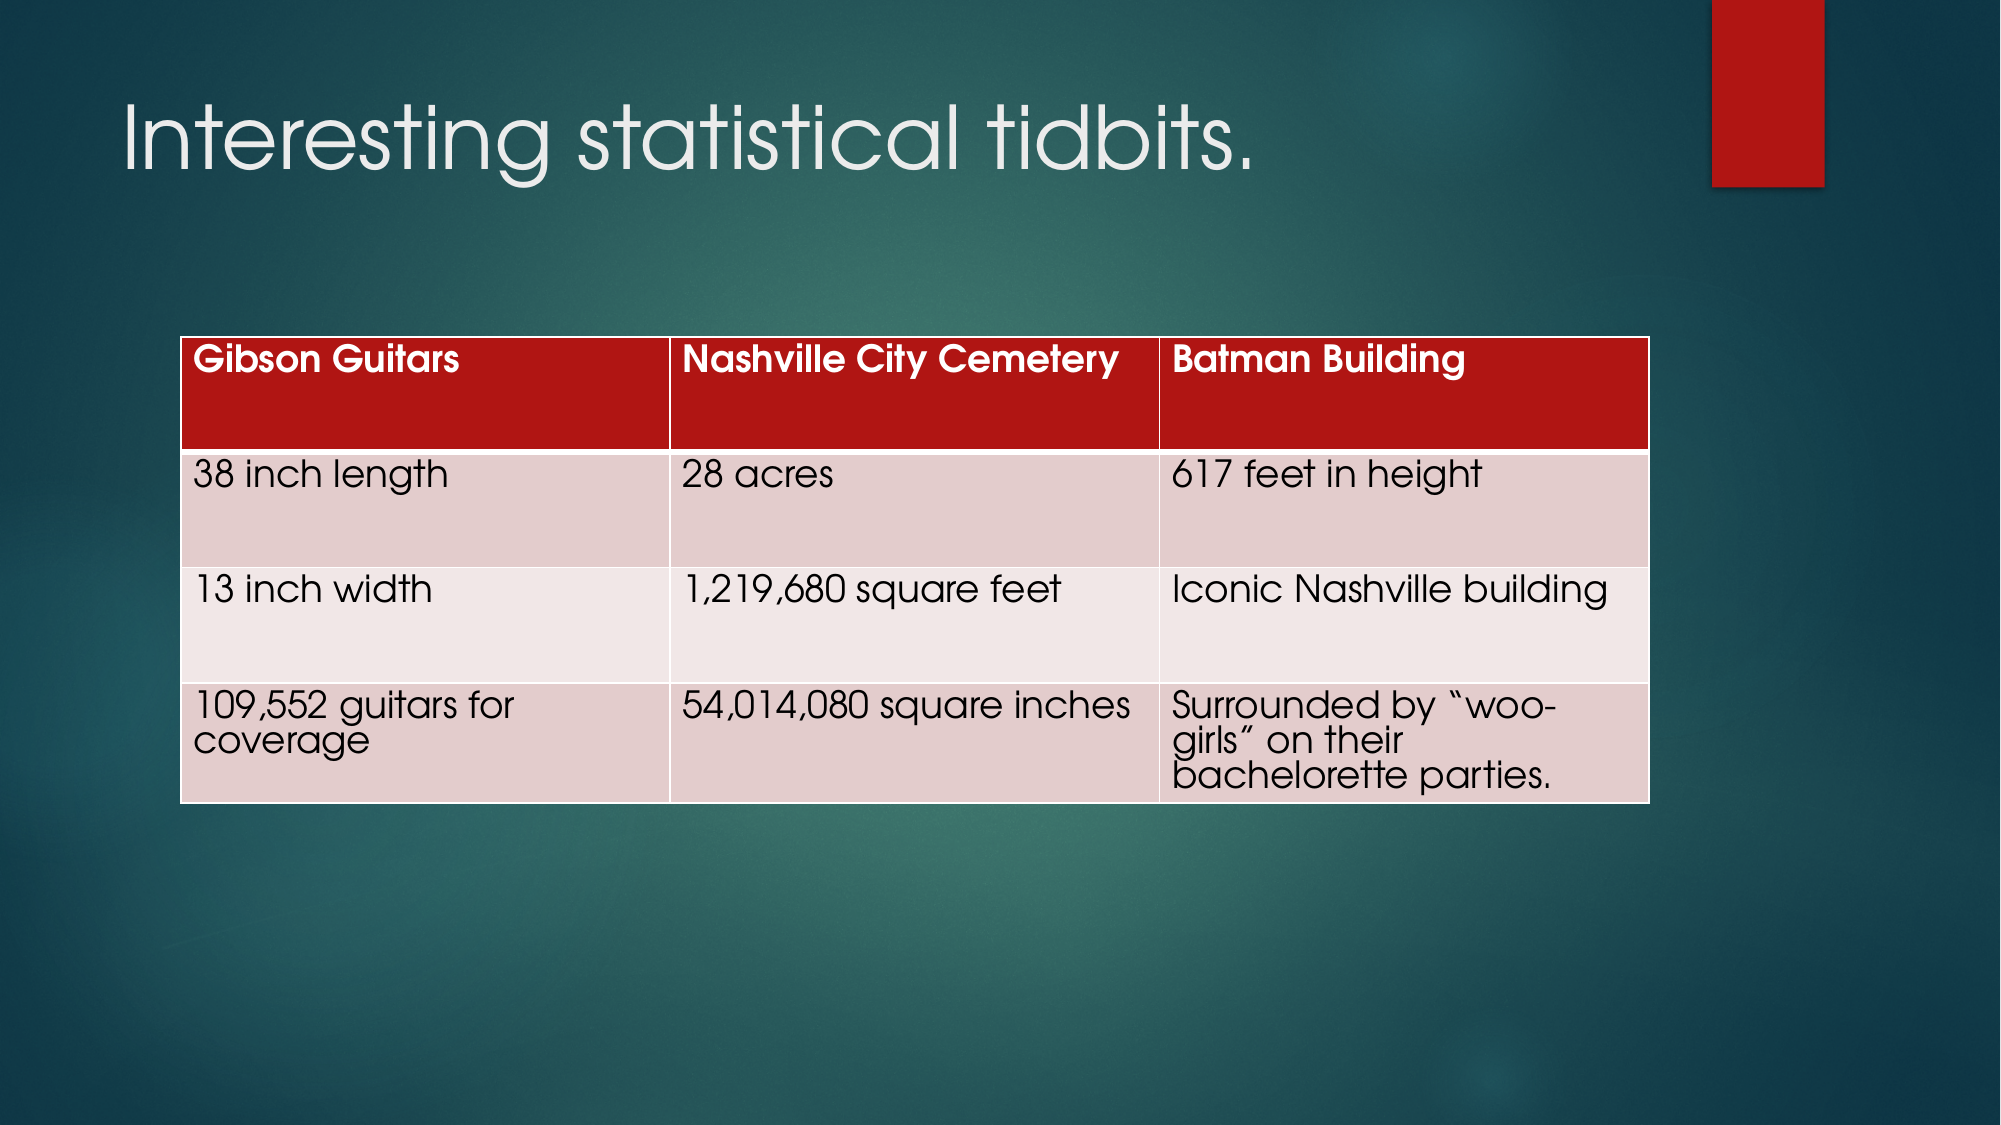

# Interesting statistical tidbits.
| Gibson Guitars | Nashville City Cemetery | Batman Building |
| --- | --- | --- |
| 38 inch length | 28 acres | 617 feet in height |
| 13 inch width | 1,219,680 square feet | Iconic Nashville building |
| 109,552 guitars for coverage | 54,014,080 square inches | Surrounded by “woo-girls” on their bachelorette parties. |